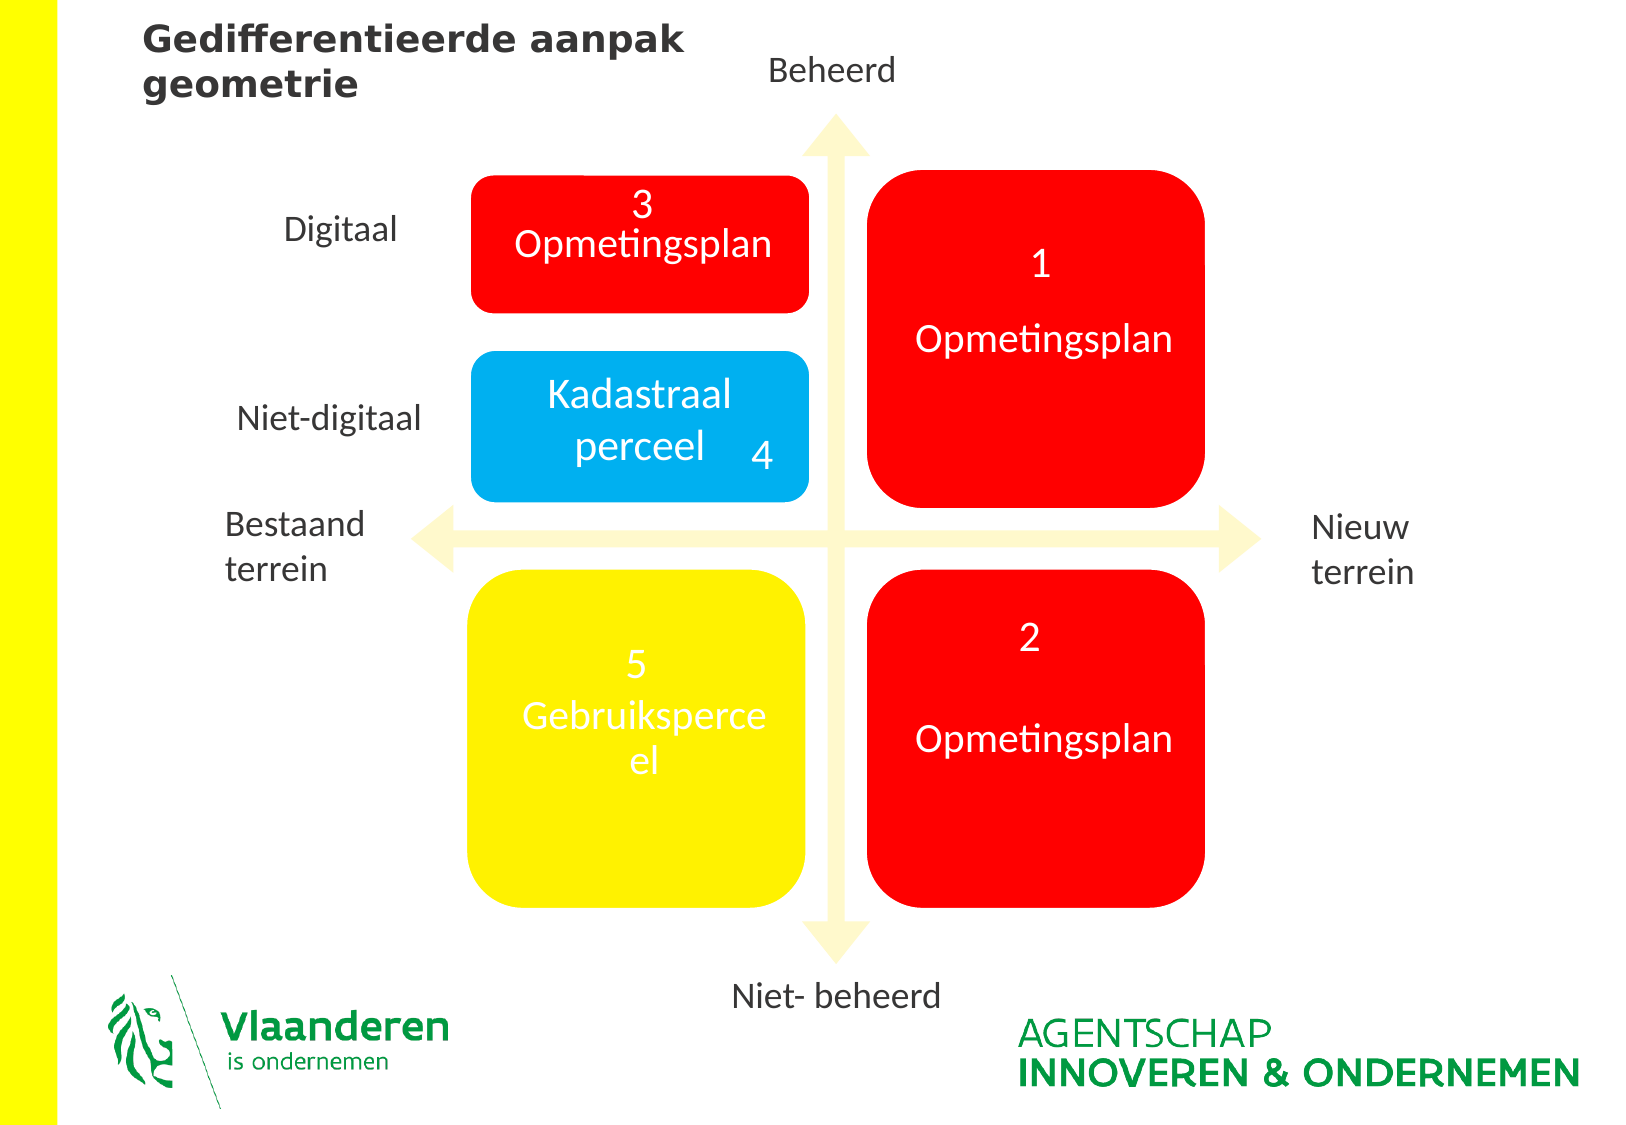

Gedifferentieerde aanpak geometrie
Beheerd
Opmetingsplan
Opmetingsplan
Gebruiksperceel
Opmetingsplan
3
Digitaal
1
Kadastraal perceel

Niet-digitaal
4
Bestaand terrein
Nieuw terrein
2
5
Niet- beheerd